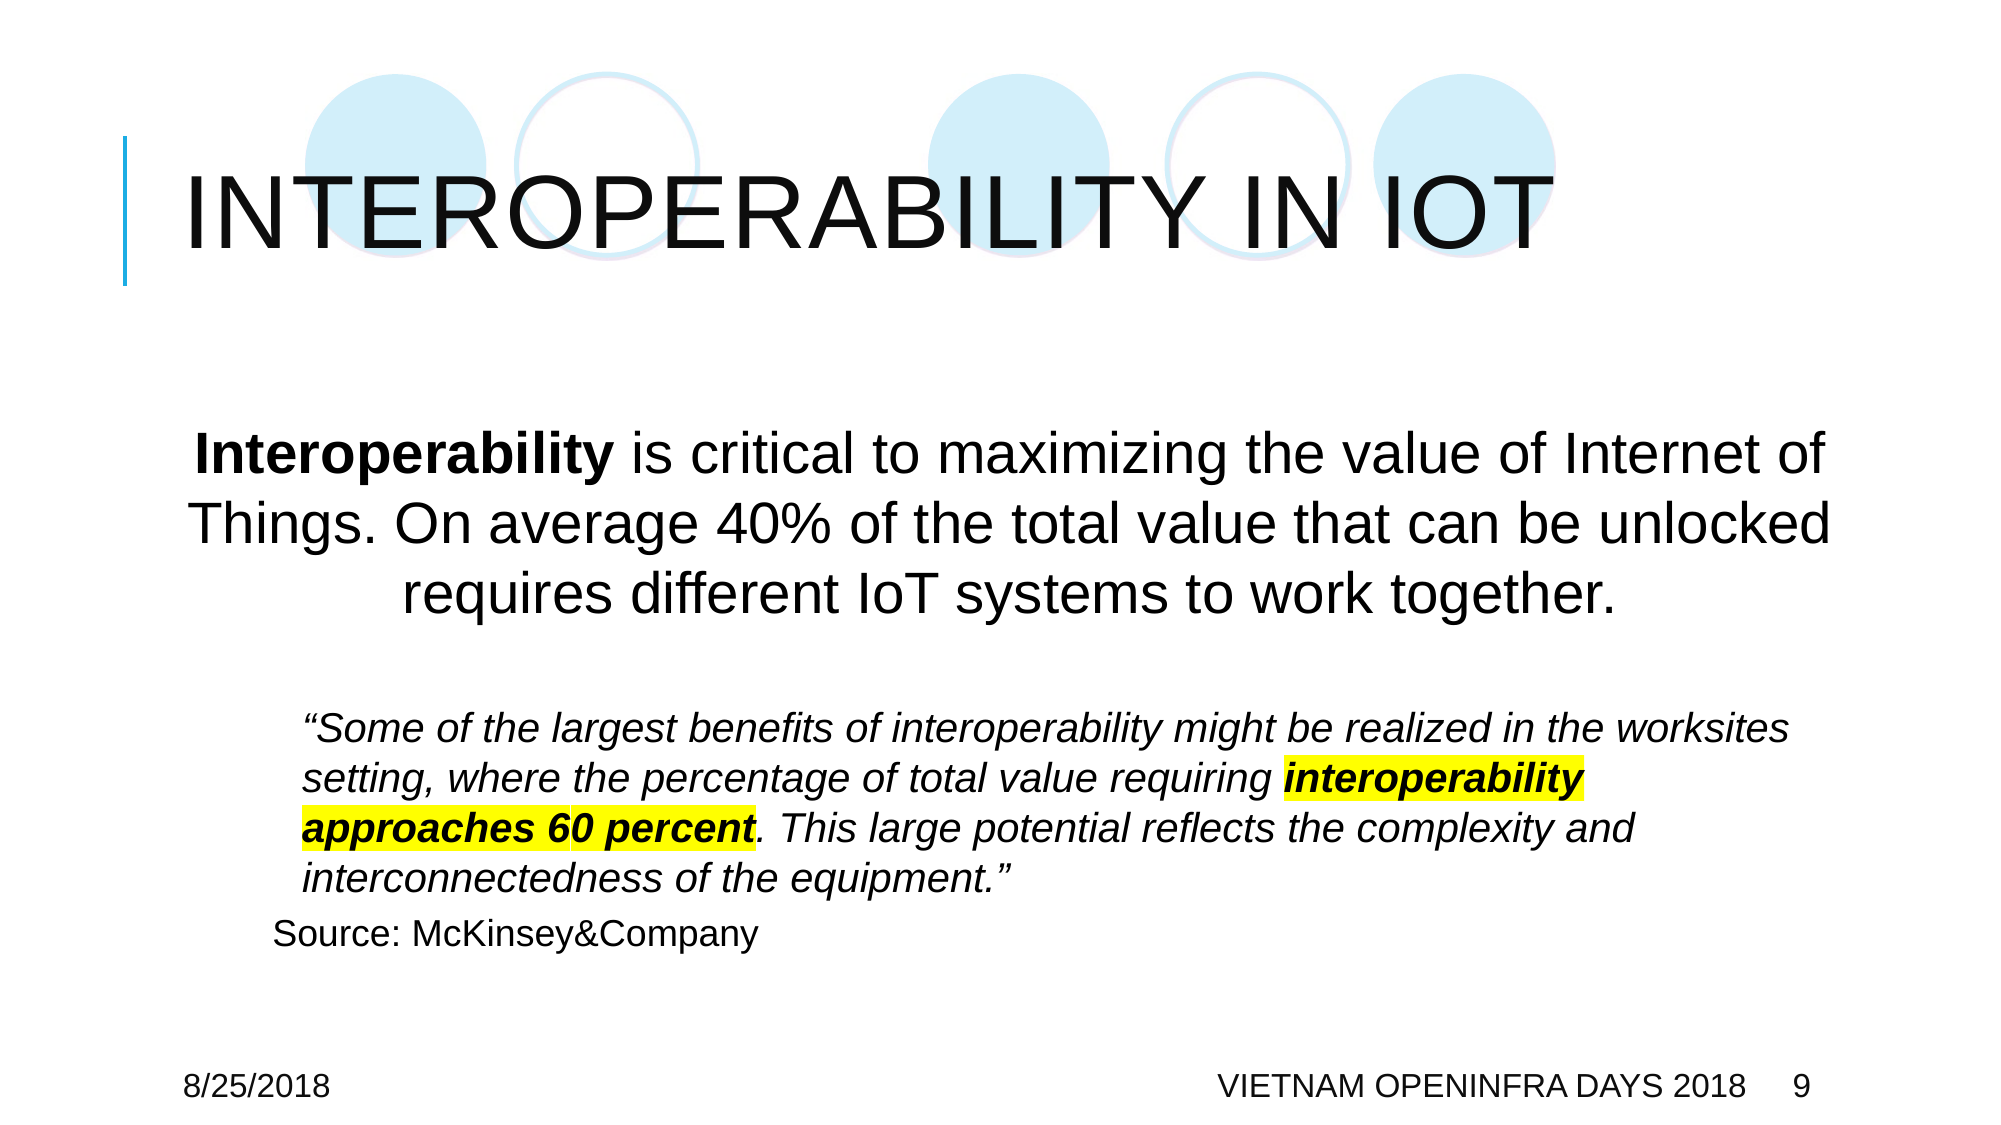

# Interoperability in IoT
Interoperability is critical to maximizing the value of Internet of Things. On average 40% of the total value that can be unlocked requires different IoT systems to work together.
“Some of the largest benefits of interoperability might be realized in the worksites setting, where the percentage of total value requiring interoperability approaches 60 percent. This large potential reflects the complexity and interconnectedness of the equipment.”
Source: McKinsey&Company
8/25/2018
Vietnam OpenInfra days 2018
9